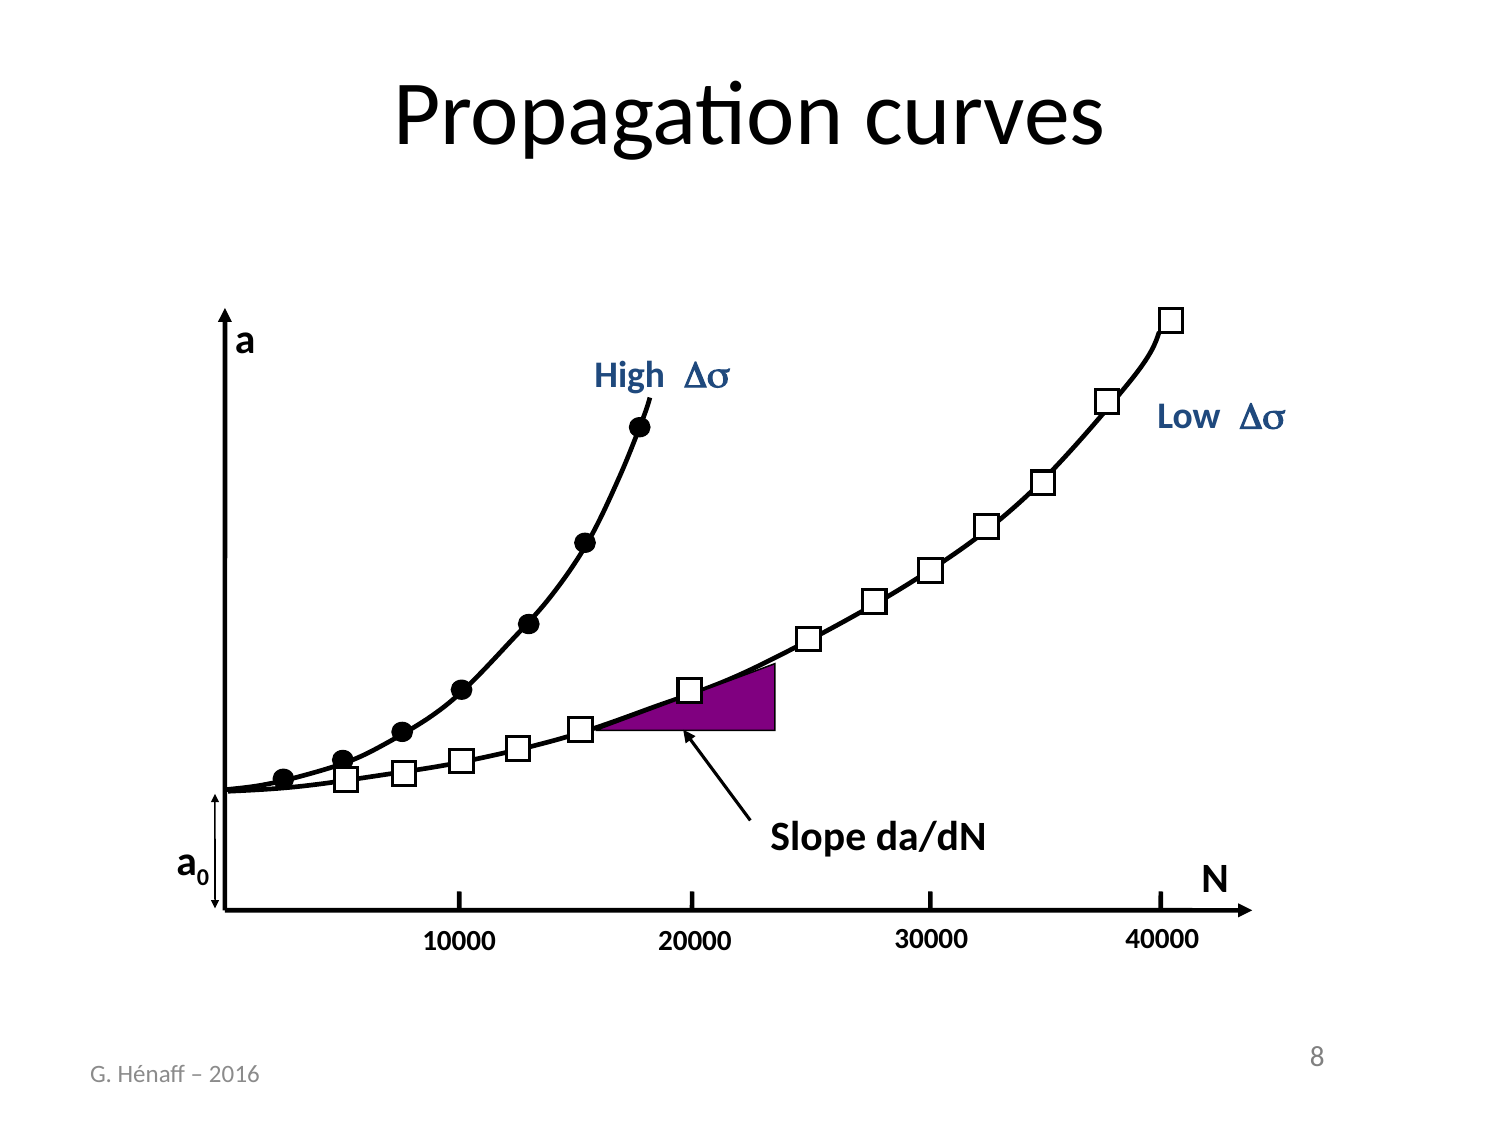

# Propagation curves
a

40000
30000
10000
20000

High Δσ
Low Δσ

a0
Slope da/dN
N
G. Hénaff – 2016